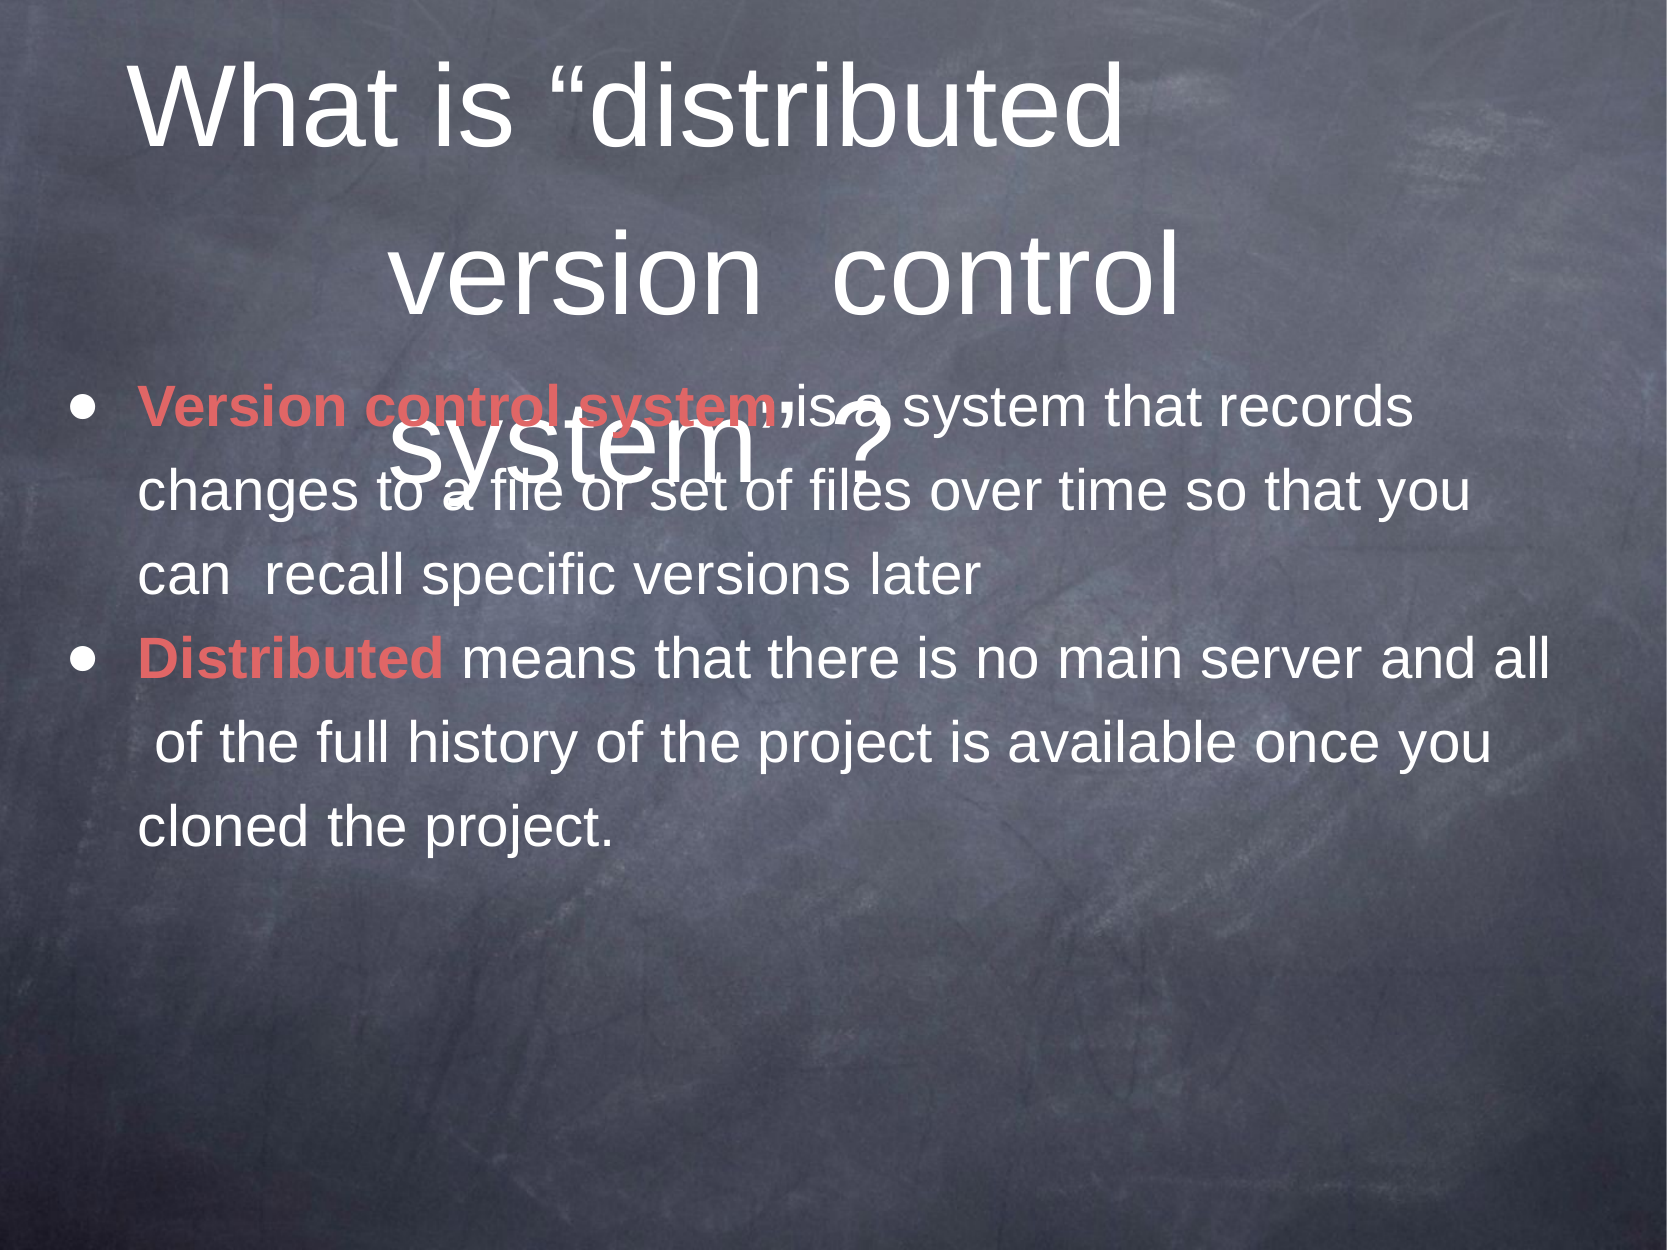

# What is “distributed version  control system” ?
Version control system is a system that records  changes to a file or set of files over time so that you can  recall specific versions later
Distributed means that there is no main server and all  of the full history of the project is available once you  cloned the project.